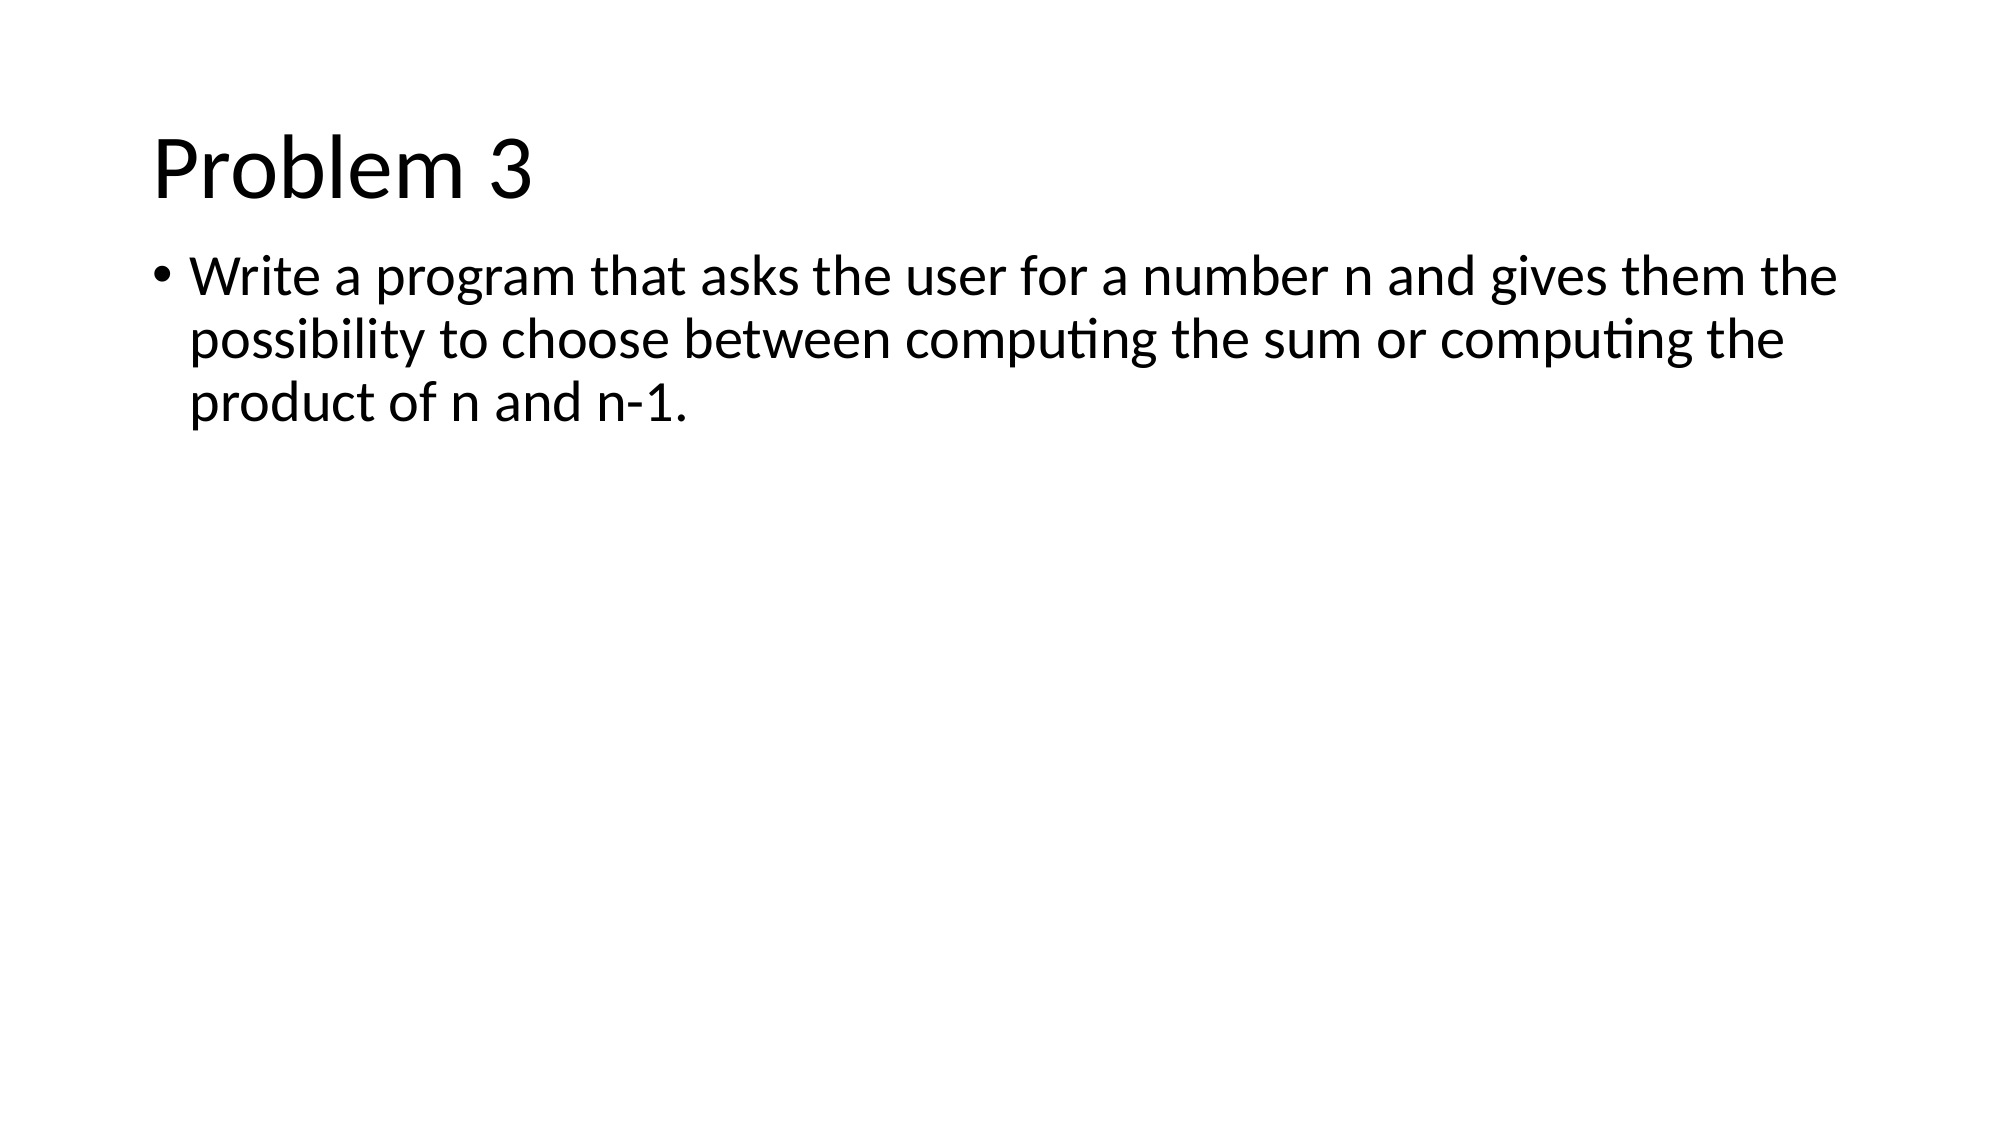

# Problem 3
Write a program that asks the user for a number n and gives them the possibility to choose between computing the sum or computing the product of n and n-1.